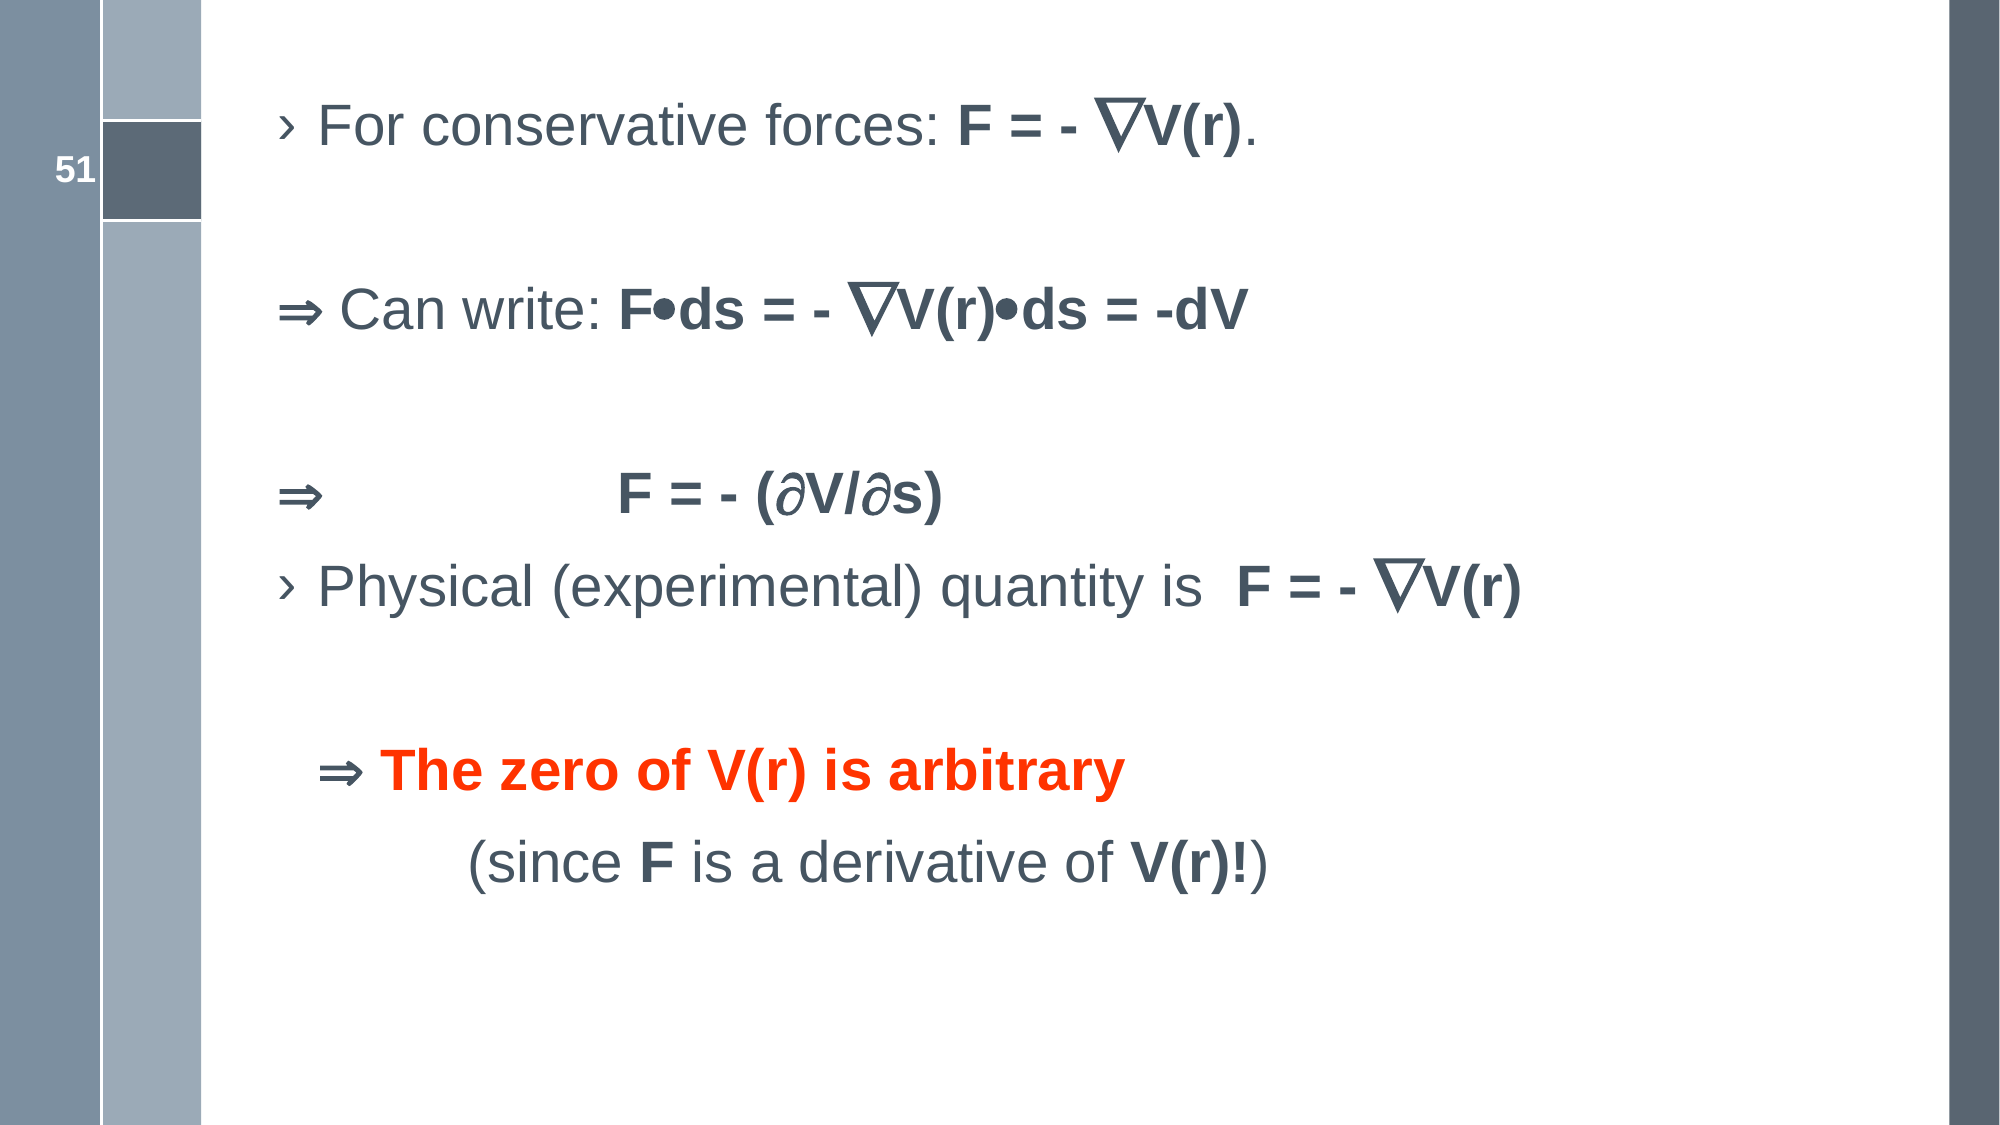

For conservative forces: F = - ∇V(r).

⇒ Can write: F•ds = - ∇V(r)•ds = -dV

⇒ 		F = - (∂V/∂s)
Physical (experimental) quantity is  F = - ∇V(r)

	⇒ The zero of V(r) is arbitrary
		(since F is a derivative of V(r)!)